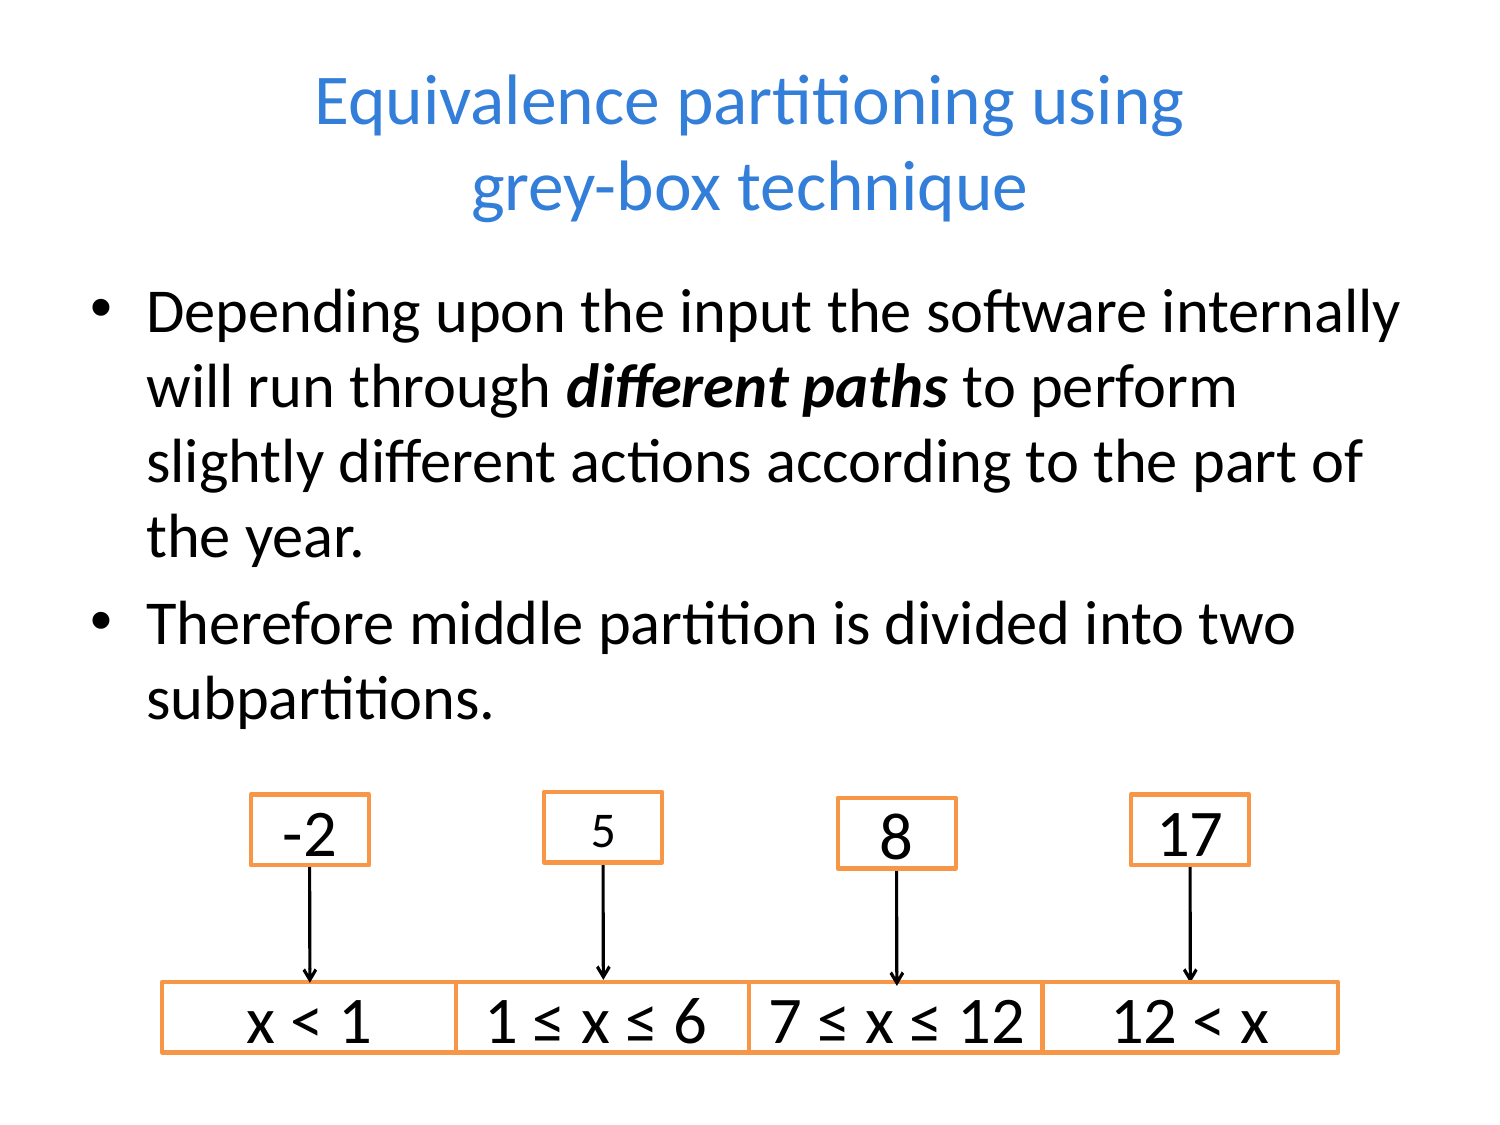

# Equivalence partitioning using grey-box technique
Depending upon the input the software internally will run through different paths to perform slightly different actions according to the part of the year.
Therefore middle partition is divided into two subpartitions.
5
-2
17
8
x < 1
1 ≤ x ≤ 6
7 ≤ x ≤ 12
12 < x